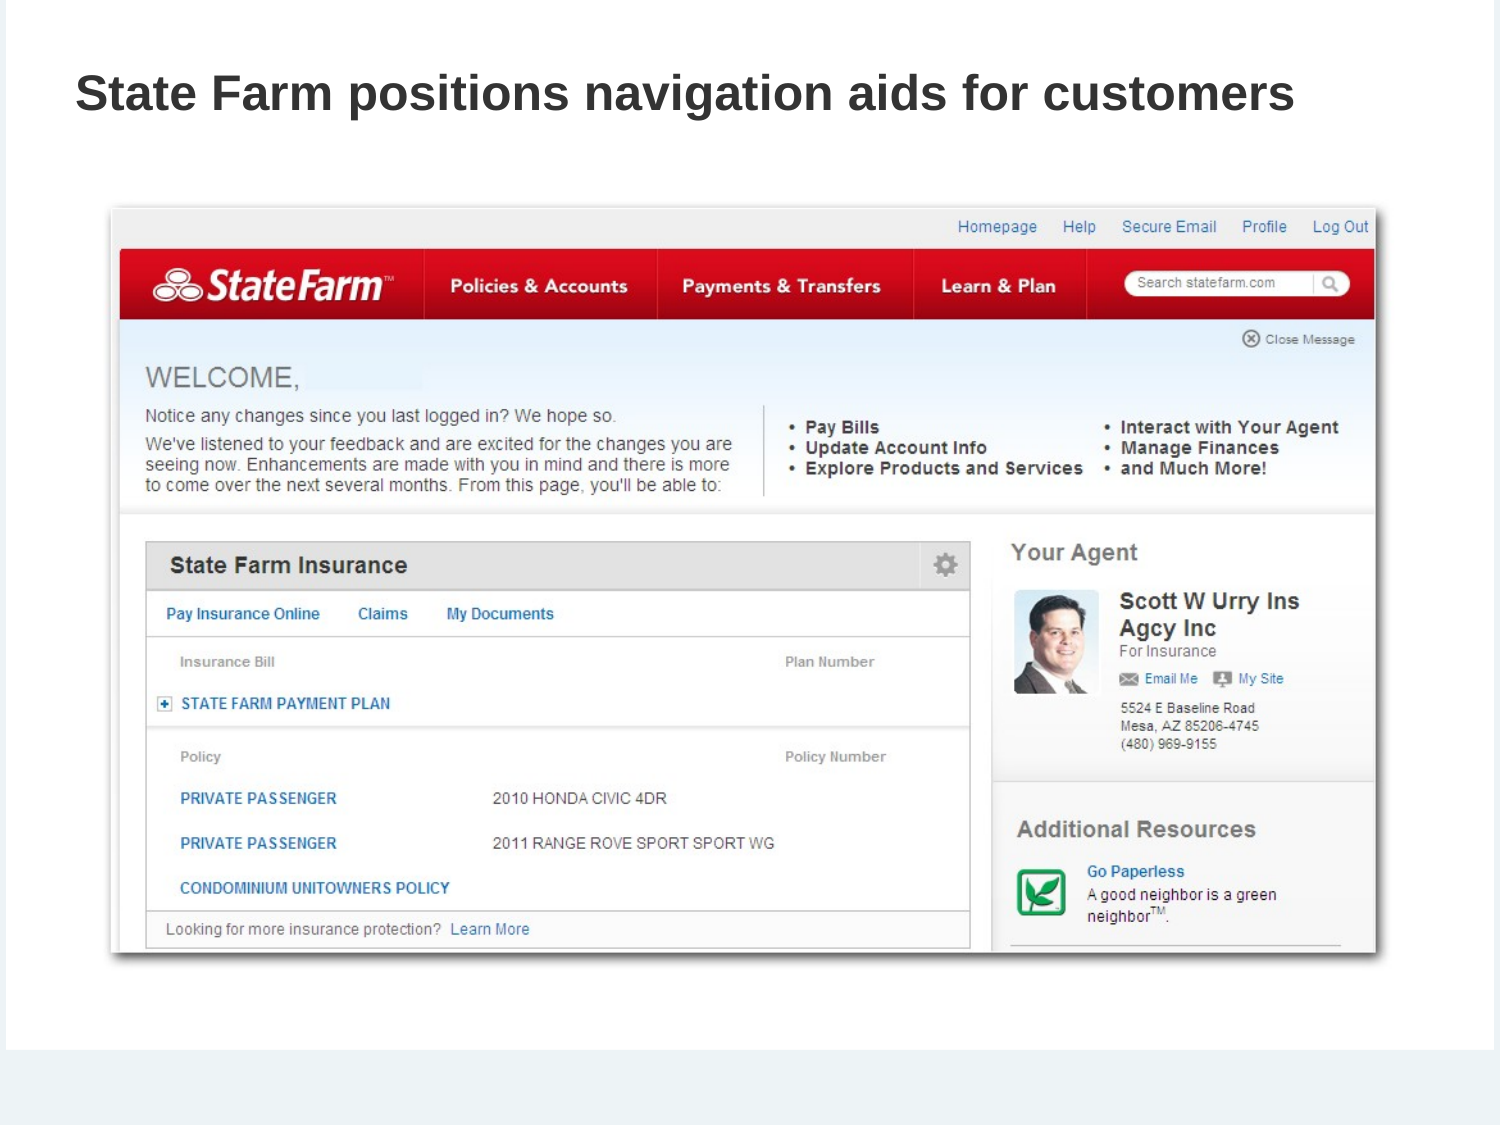

# State Farm positions navigation aids for customers